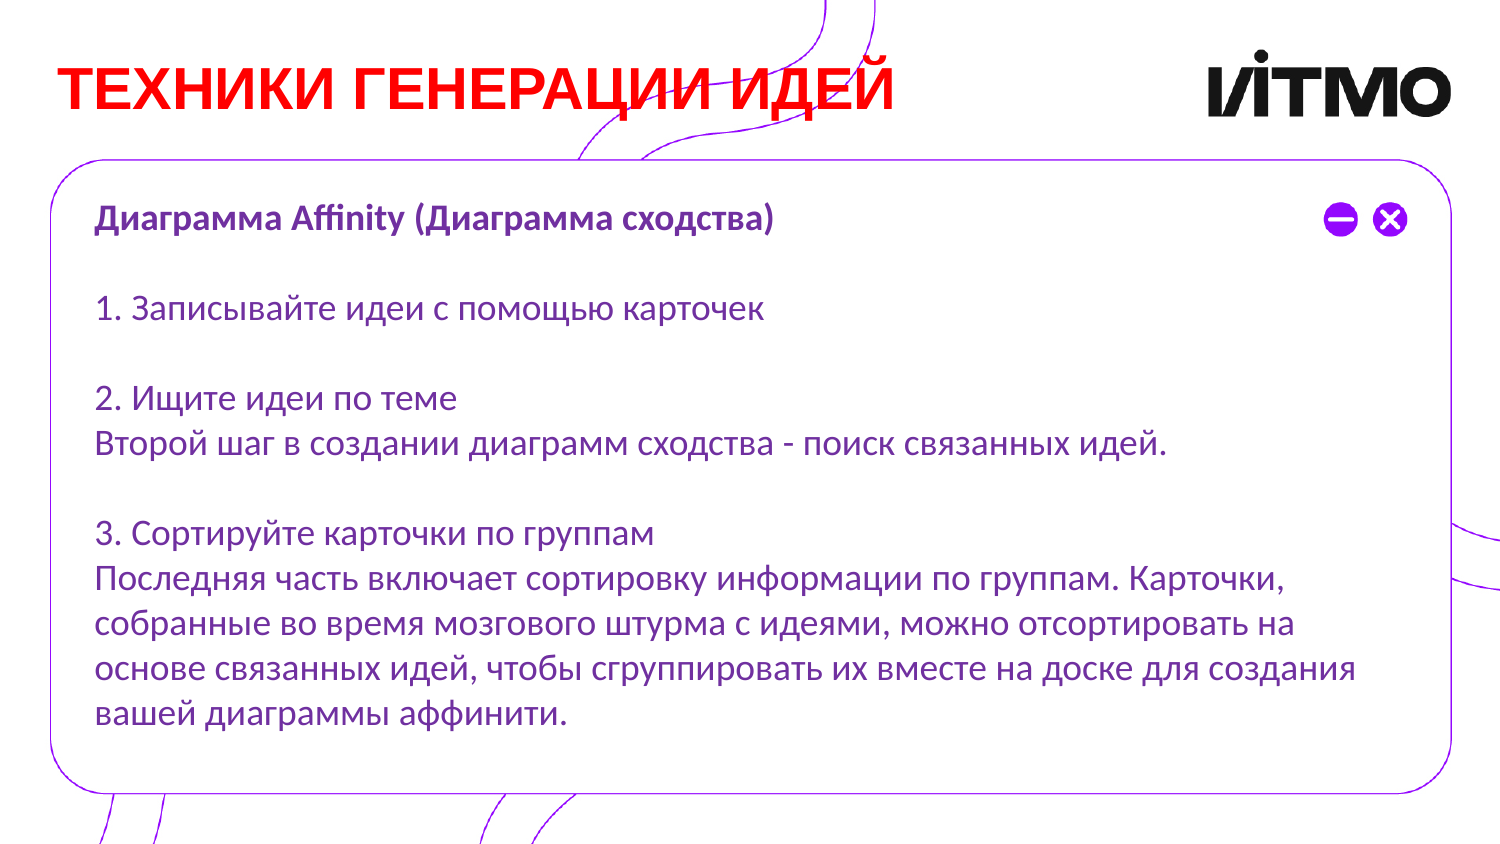

# ТЕХНИКИ ГЕНЕРАЦИИ ИДЕЙ
Диаграмма Affinity (Диаграмма сходства)

1. Записывайте идеи с помощью карточек

2. Ищите идеи по теме
Второй шаг в создании диаграмм сходства - поиск связанных идей.

3. Сортируйте карточки по группам
Последняя часть включает сортировку информации по группам. Карточки, собранные во время мозгового штурма с идеями, можно отсортировать на основе связанных идей, чтобы сгруппировать их вместе на доске для создания вашей диаграммы аффинити.